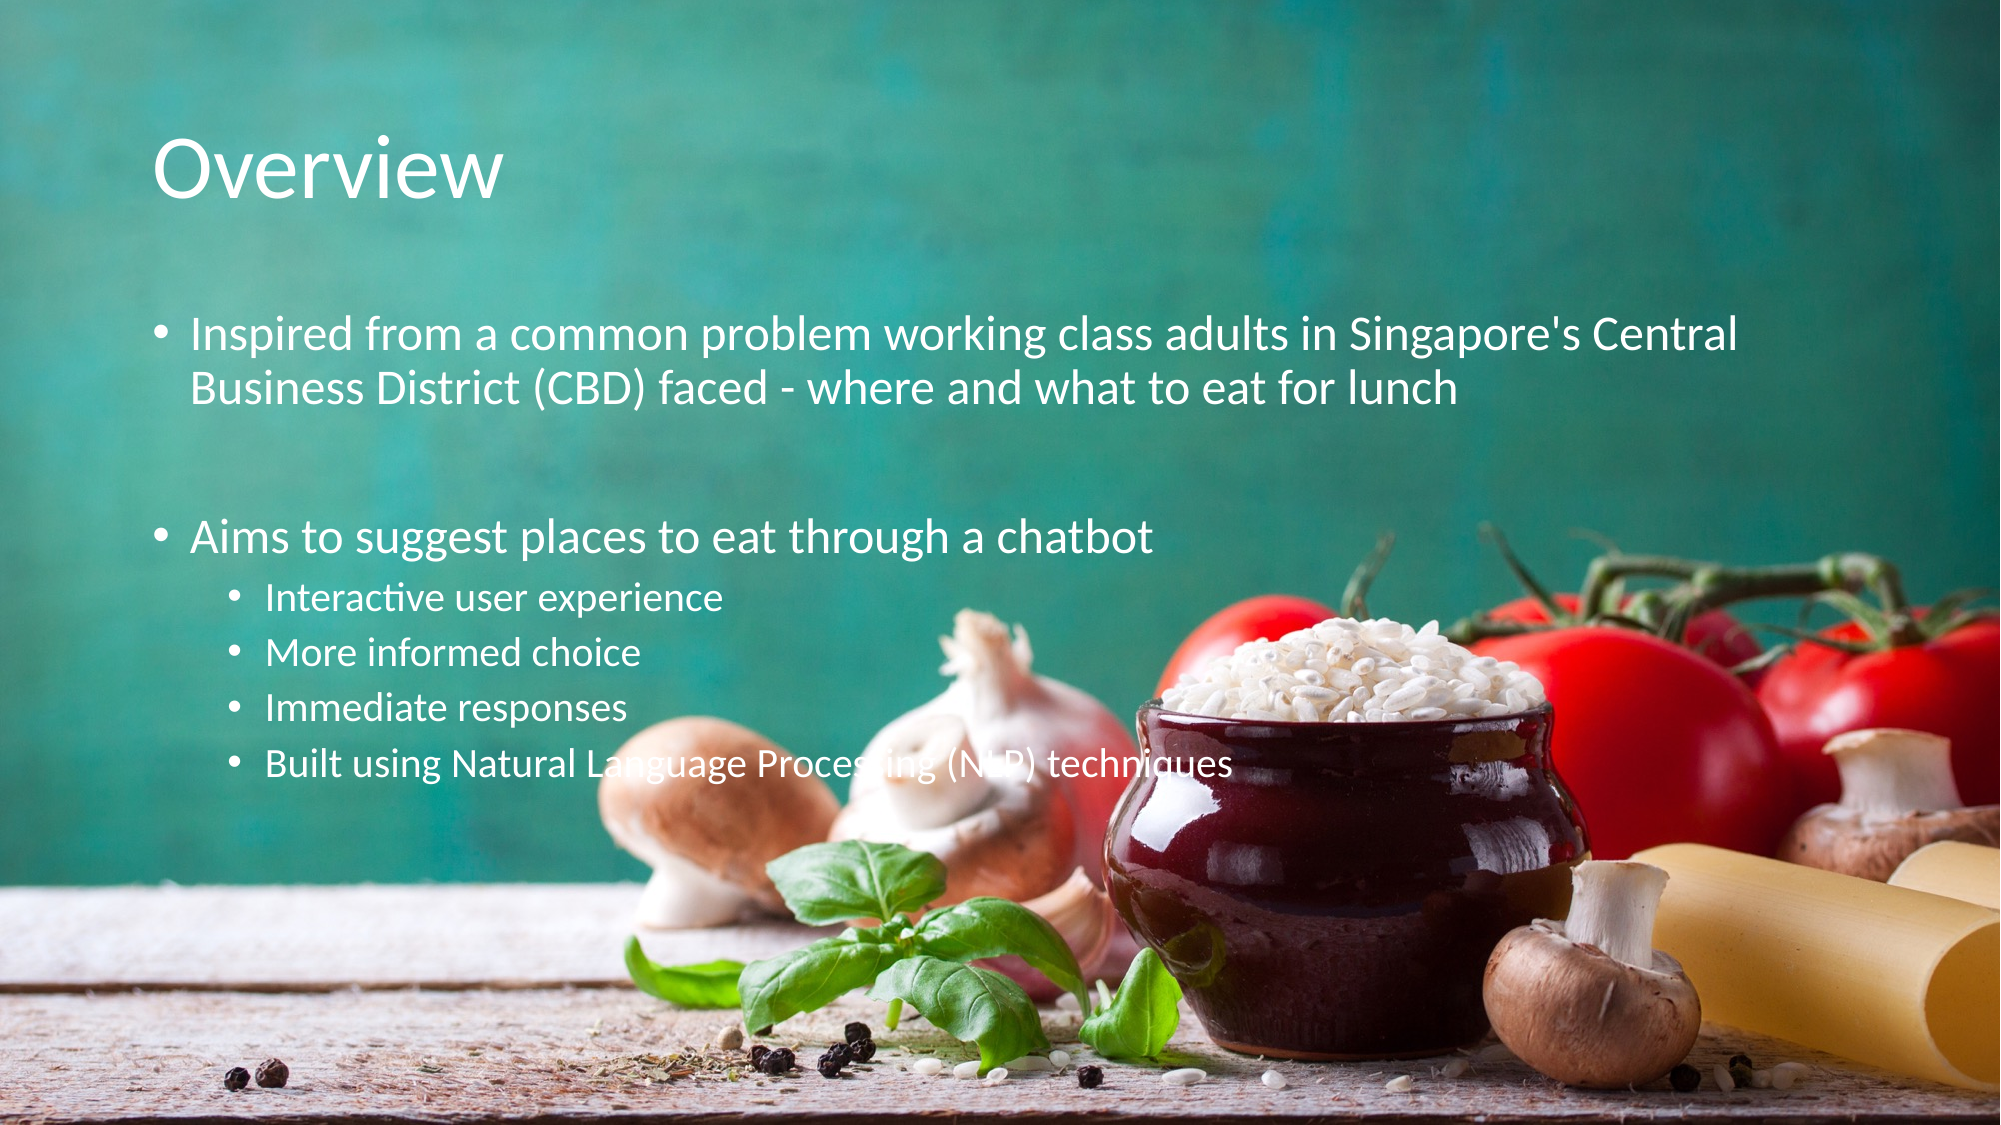

# Overview
Inspired from a common problem working class adults in Singapore's Central Business District (CBD) faced - where and what to eat for lunch

Aims to suggest places to eat through a chatbot
Interactive user experience
More informed choice
Immediate responses
Built using Natural Language Processing (NLP) techniques